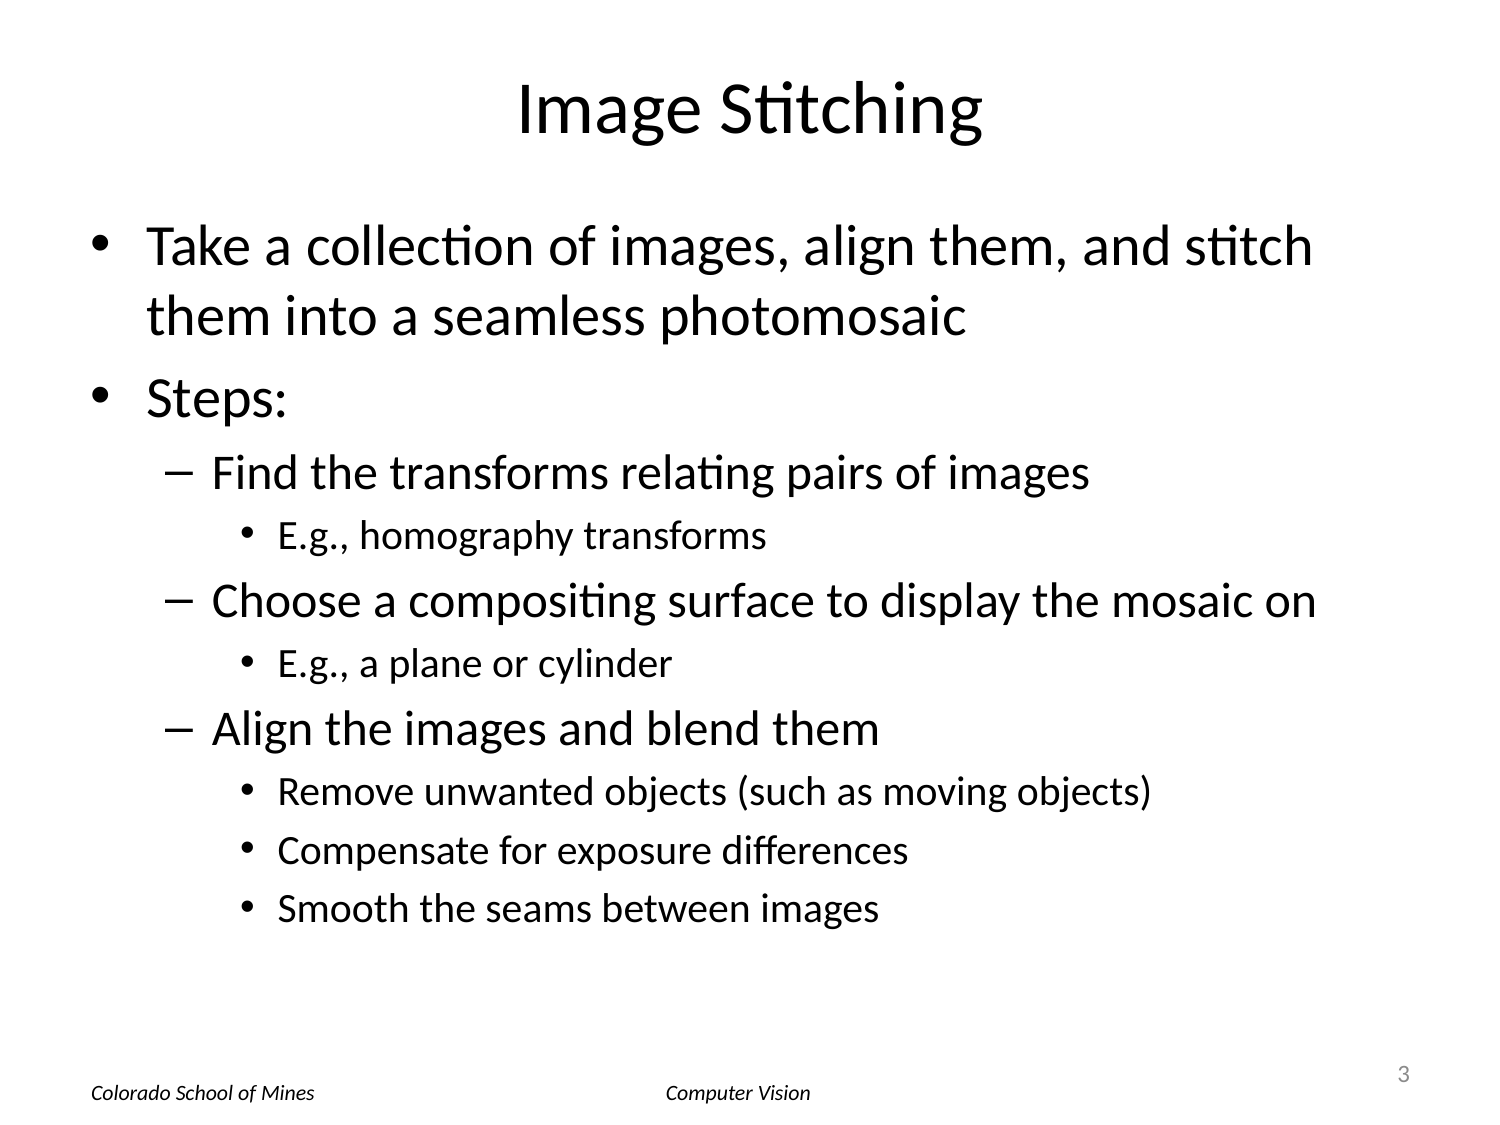

# Image Stitching
Take a collection of images, align them, and stitch them into a seamless photomosaic
Steps:
Find the transforms relating pairs of images
E.g., homography transforms
Choose a compositing surface to display the mosaic on
E.g., a plane or cylinder
Align the images and blend them
Remove unwanted objects (such as moving objects)
Compensate for exposure differences
Smooth the seams between images

3